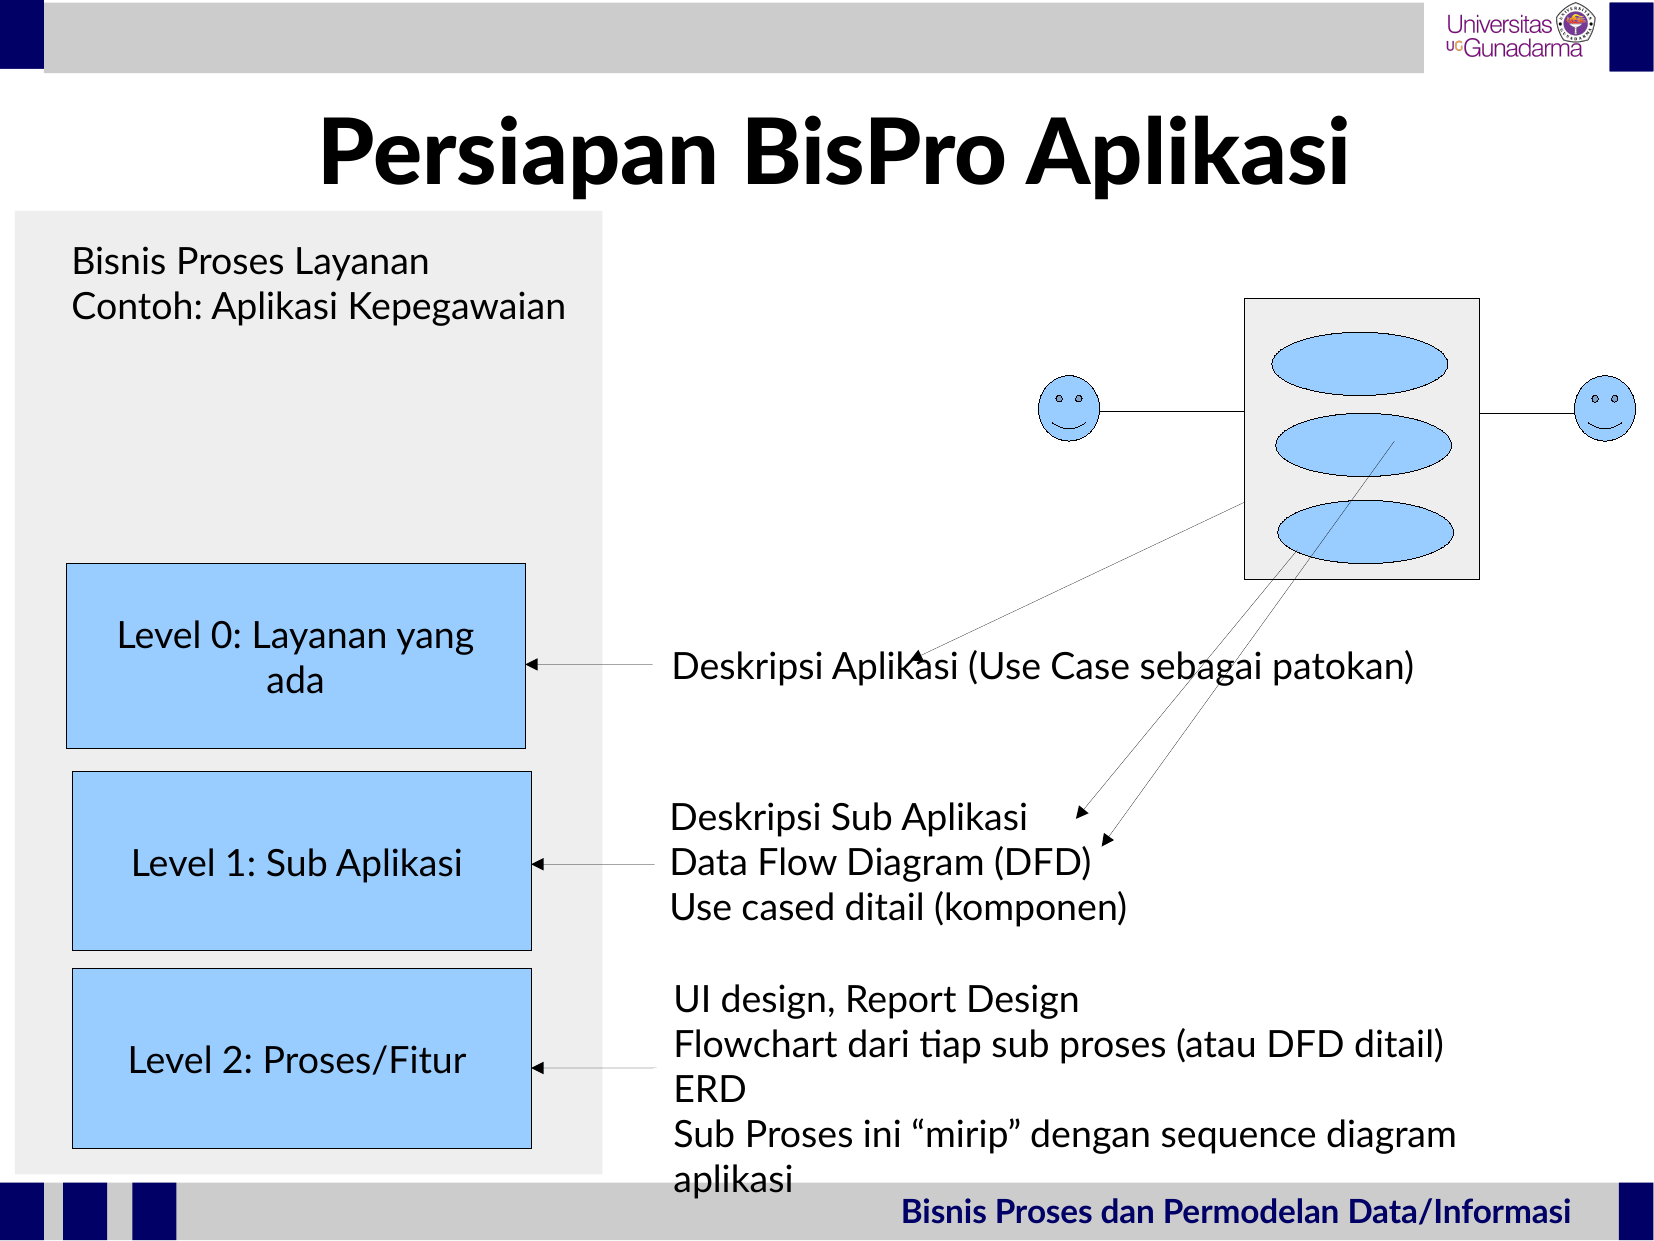

Persiapan BisPro Aplikasi

Bisnis Proses Layanan
Contoh: Aplikasi Kepegawaian

Level 0: Layanan yang
ada
Deskripsi Aplikasi (Use Case sebagai patokan)

Level 1: Sub Aplikasi
Deskripsi Sub Aplikasi
Data Flow Diagram (DFD)
Use cased ditail (komponen)

UI design, Report Design
Flowchart dari tiap sub proses (atau DFD ditail)
ERD
Sub Proses ini “mirip” dengan sequence diagram aplikasi
Level 2: Proses/Fitur